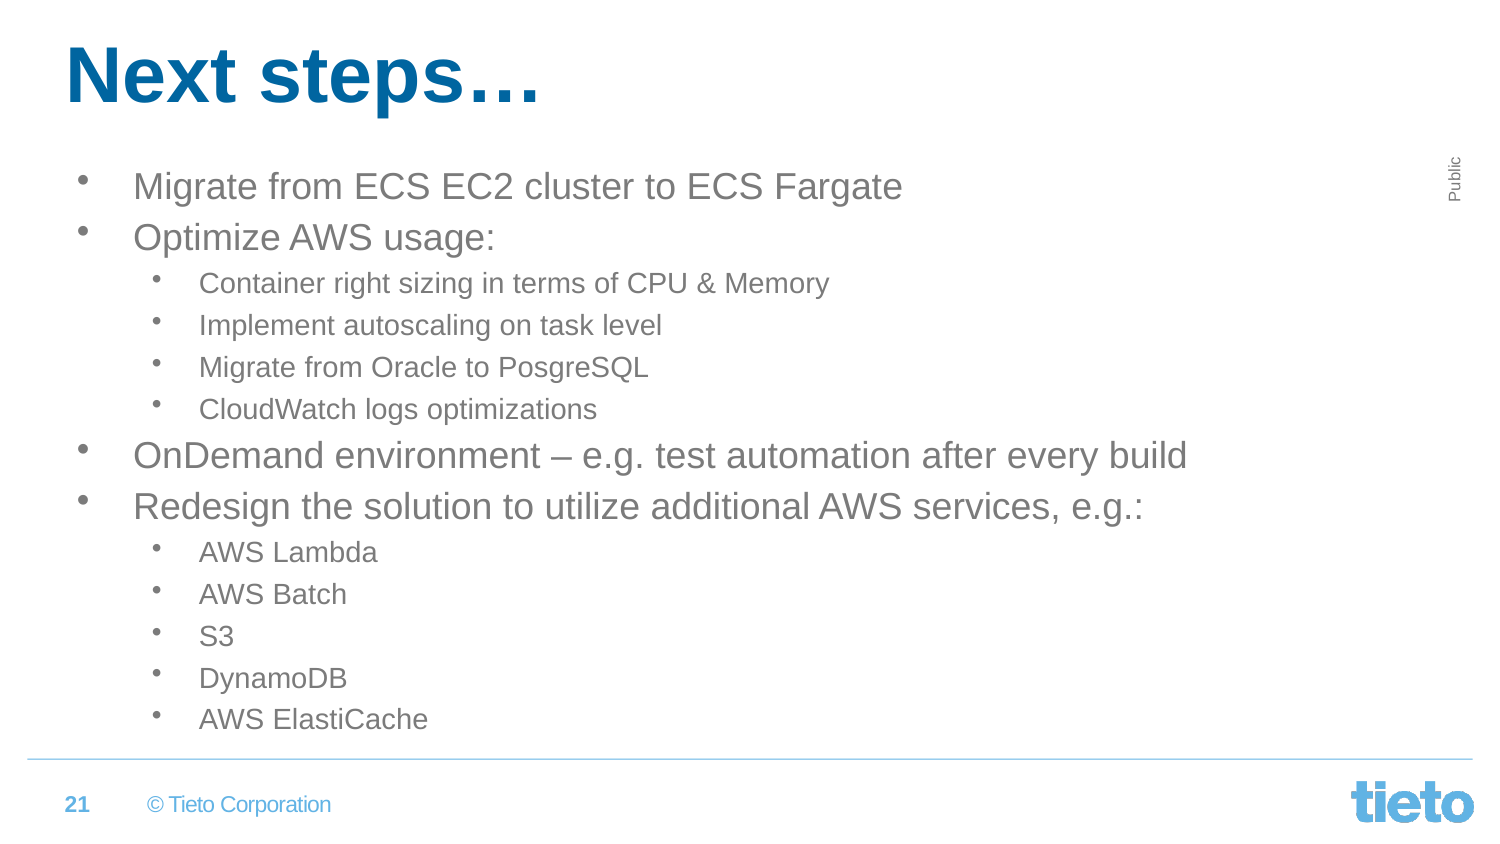

# Next steps…
Migrate from ECS EC2 cluster to ECS Fargate
Optimize AWS usage:
Container right sizing in terms of CPU & Memory
Implement autoscaling on task level
Migrate from Oracle to PosgreSQL
CloudWatch logs optimizations
OnDemand environment – e.g. test automation after every build
Redesign the solution to utilize additional AWS services, e.g.:
AWS Lambda
AWS Batch
S3
DynamoDB
AWS ElastiCache
21